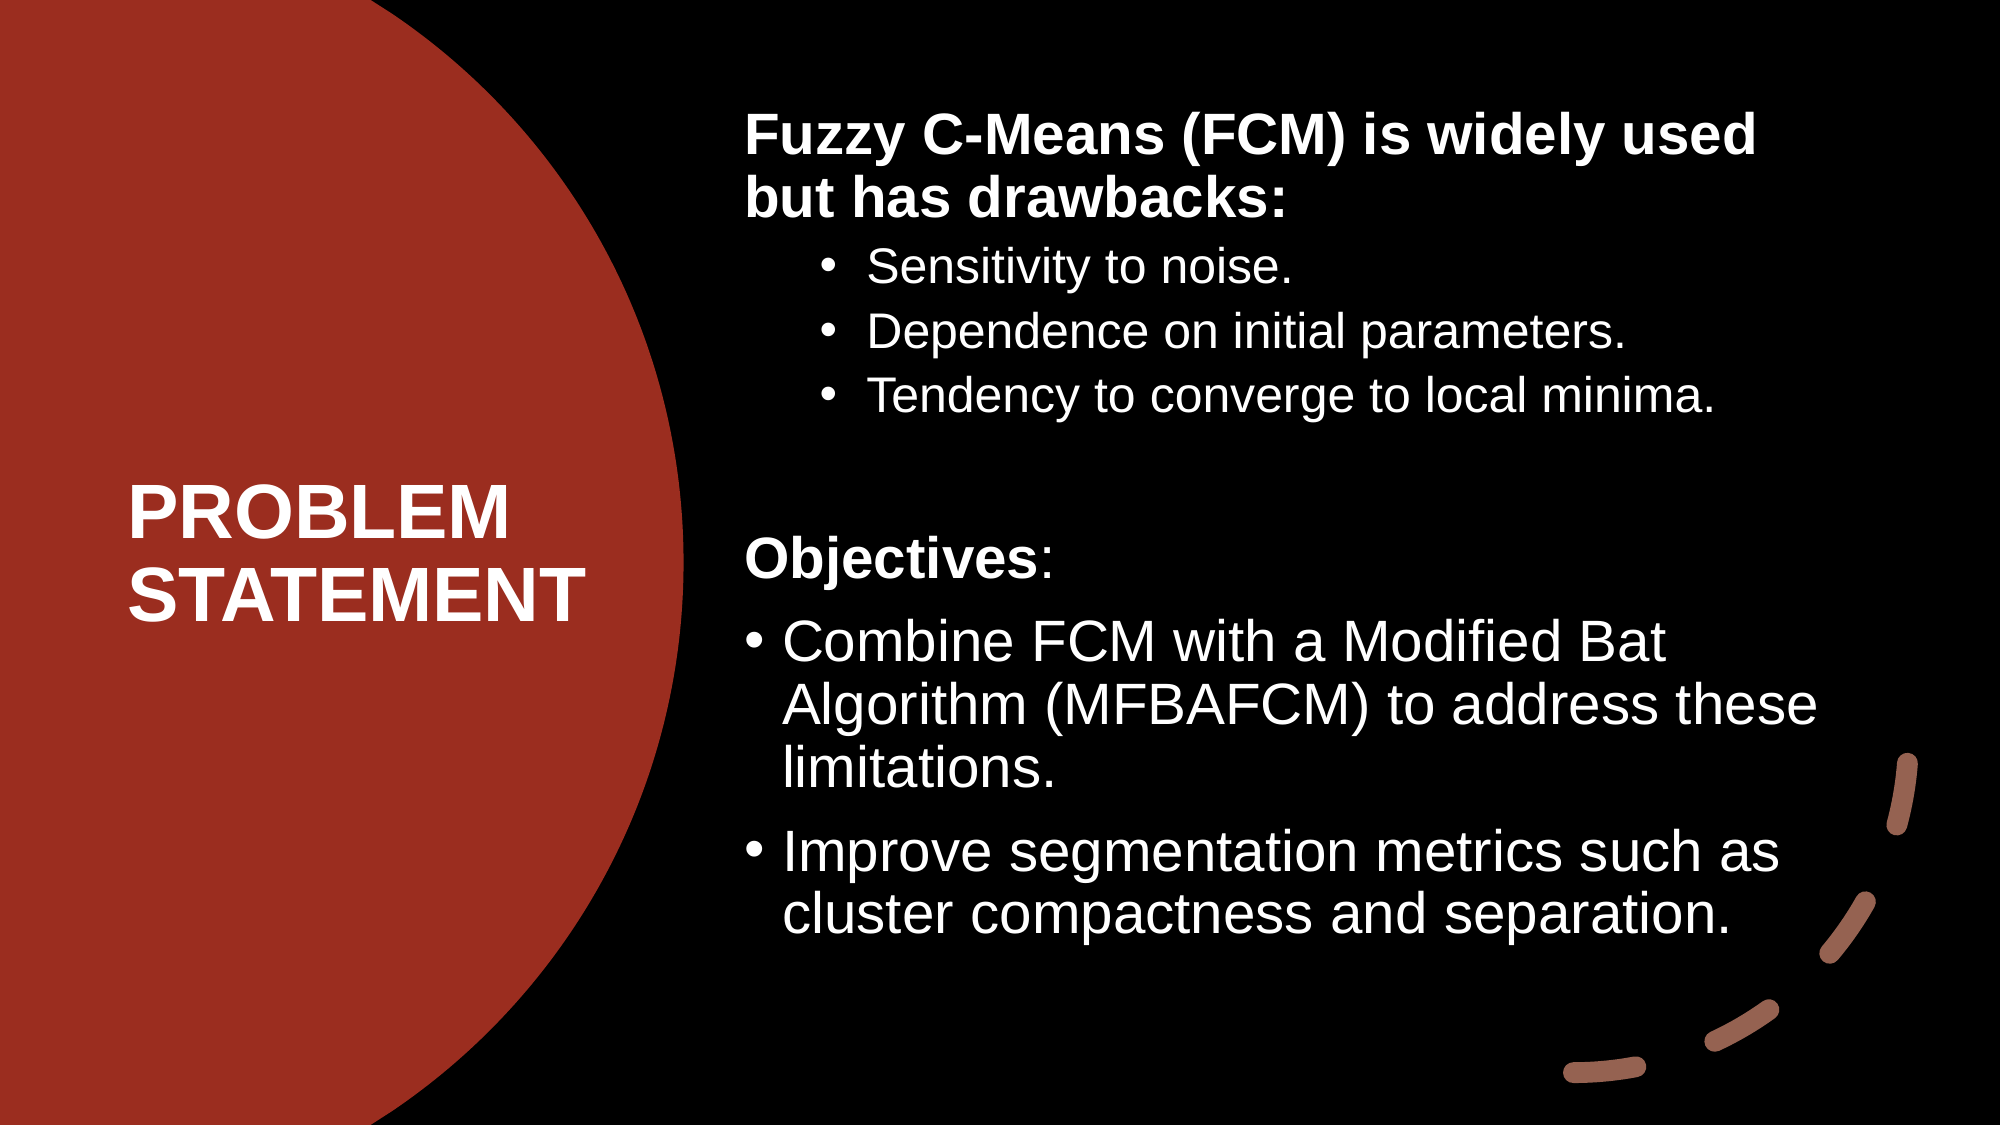

Fuzzy C-Means (FCM) is widely used but has drawbacks:
Sensitivity to noise.
Dependence on initial parameters.
Tendency to converge to local minima.

Objectives:
Combine FCM with a Modified Bat Algorithm (MFBAFCM) to address these limitations.
Improve segmentation metrics such as cluster compactness and separation.

# PROBLEM STATEMENT